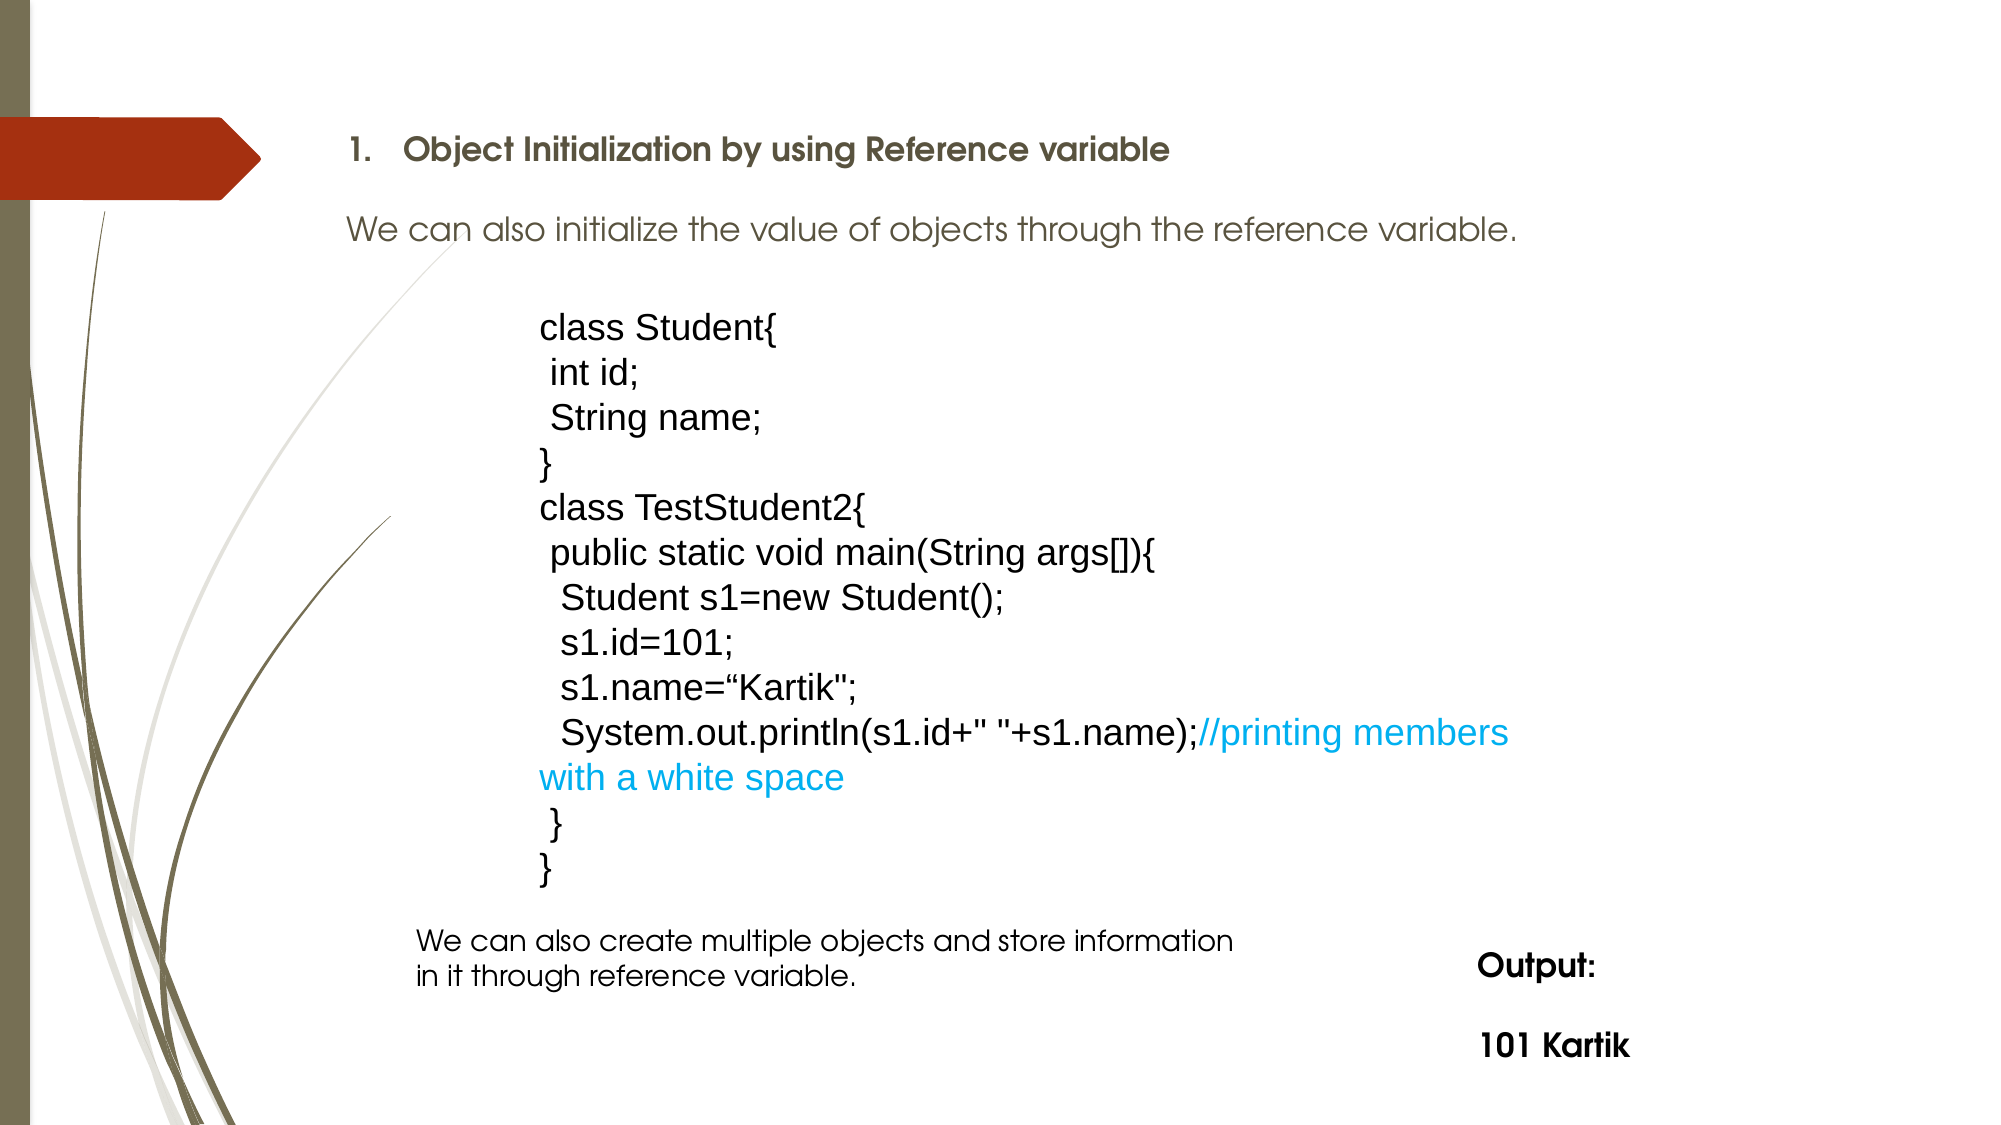

Object Initialization by using Reference variable

We can also initialize the value of objects through the reference variable.
class Student{
 int id;
 String name;
}
class TestStudent2{
 public static void main(String args[]){
  Student s1=new Student();
  s1.id=101;
  s1.name=“Kartik";
  System.out.println(s1.id+" "+s1.name);//printing members with a white space
 }
}
We can also create multiple objects and store information in it through reference variable.
Output:

101 Kartik